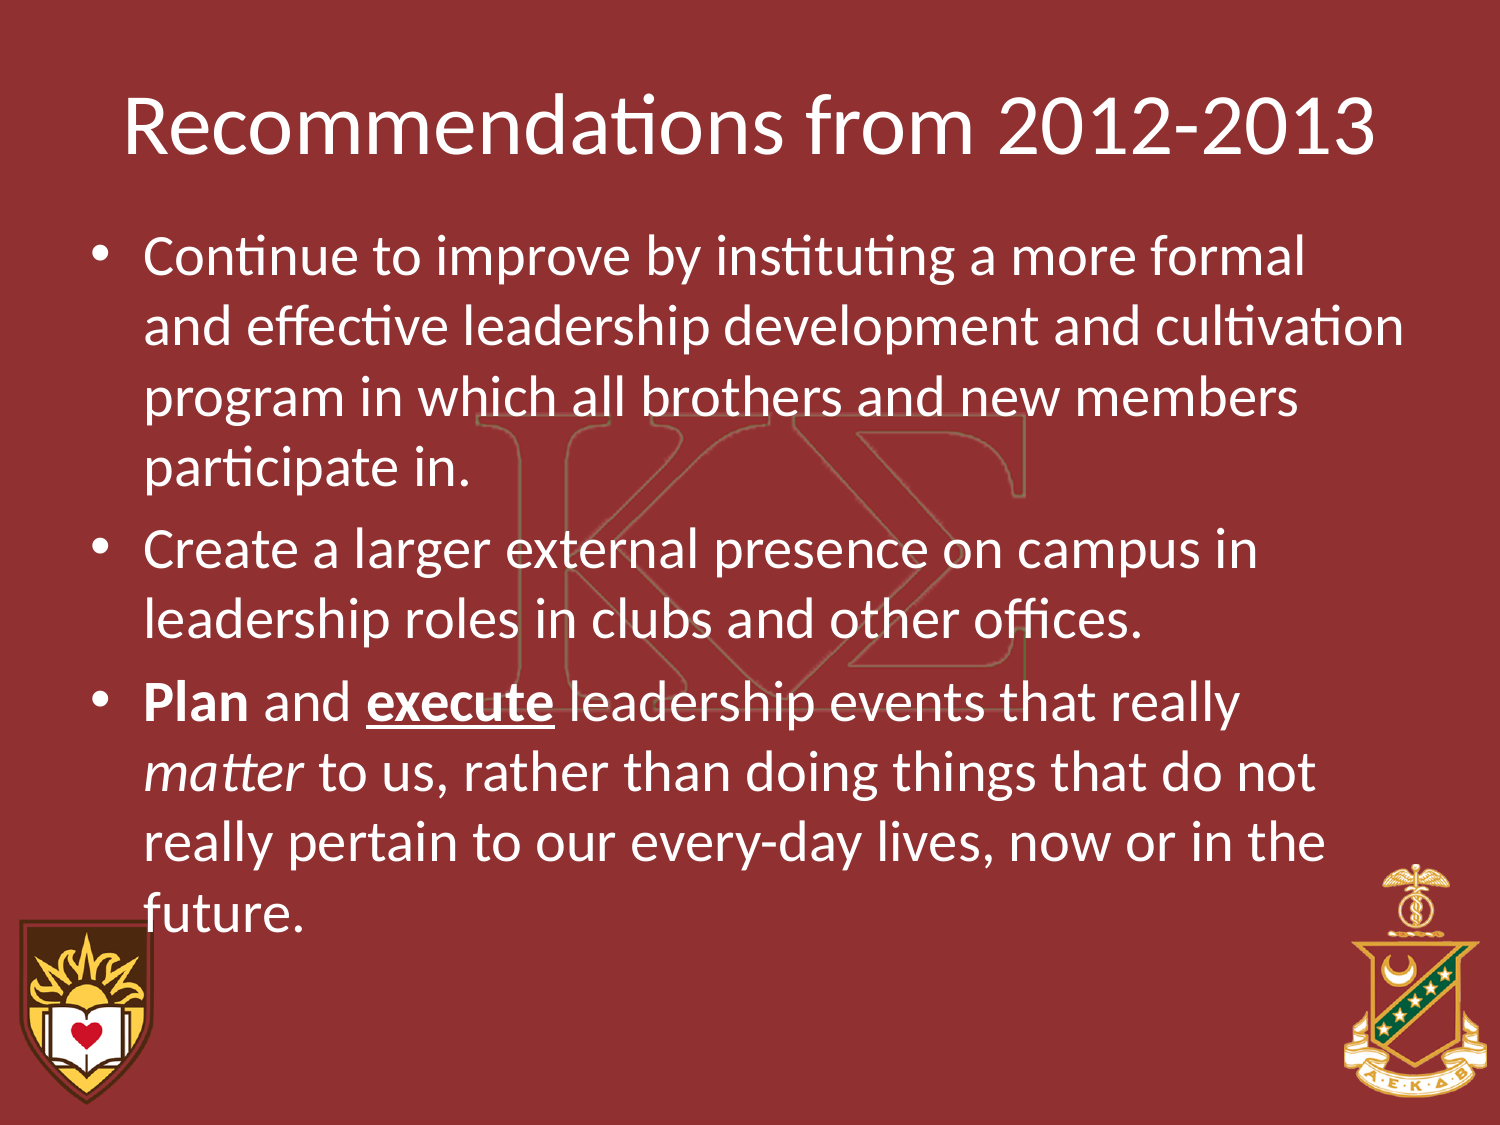

# Recommendations from 2012-2013
Continue to improve by instituting a more formal and effective leadership development and cultivation program in which all brothers and new members participate in.
Create a larger external presence on campus in leadership roles in clubs and other offices.
Plan and execute leadership events that really matter to us, rather than doing things that do not really pertain to our every-day lives, now or in the future.